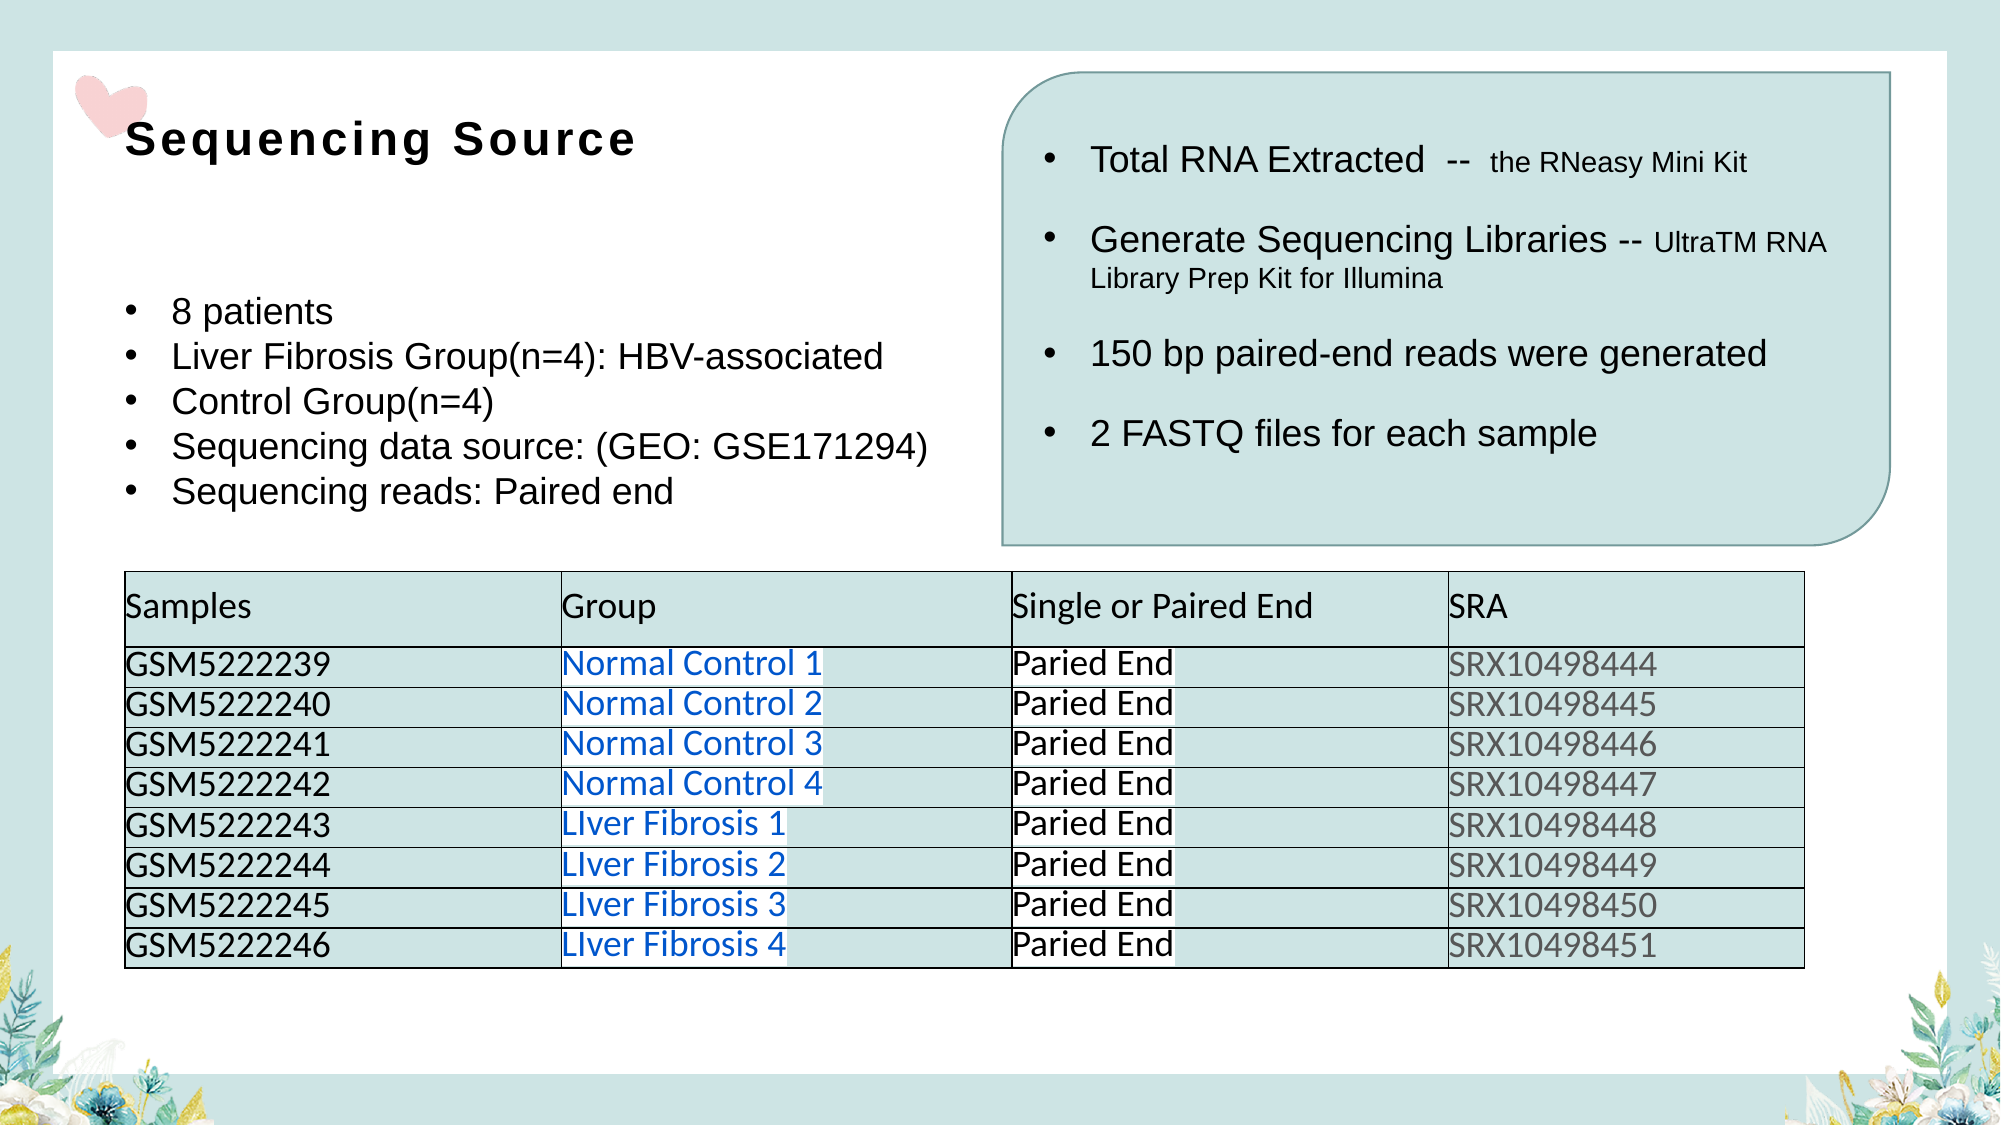

# Sequencing Source
Total RNA Extracted  --  the RNeasy Mini Kit

Generate Sequencing Libraries -- UltraTM RNA Library Prep Kit for Illumina

150 bp paired-end reads were generated

2 FASTQ files for each sample

8 patients
Liver Fibrosis Group(n=4): HBV-associated
Control Group(n=4)
Sequencing data source: (GEO: GSE171294)
Sequencing reads: Paired end
| Samples | Group | Single or Paired End | SRA |
| --- | --- | --- | --- |
| GSM5222239 | Normal Control 1 | Paried End | SRX10498444 |
| GSM5222240 | Normal Control 2 | Paried End | SRX10498445 |
| GSM5222241 | Normal Control 3 | Paried End | SRX10498446 |
| GSM5222242 | Normal Control 4 | Paried End | SRX10498447 |
| GSM5222243 | LIver Fibrosis 1 | Paried End | SRX10498448 |
| GSM5222244 | LIver Fibrosis 2 | Paried End | SRX10498449 |
| GSM5222245 | LIver Fibrosis 3 | Paried End | SRX10498450 |
| GSM5222246 | LIver Fibrosis 4 | Paried End | SRX10498451 |